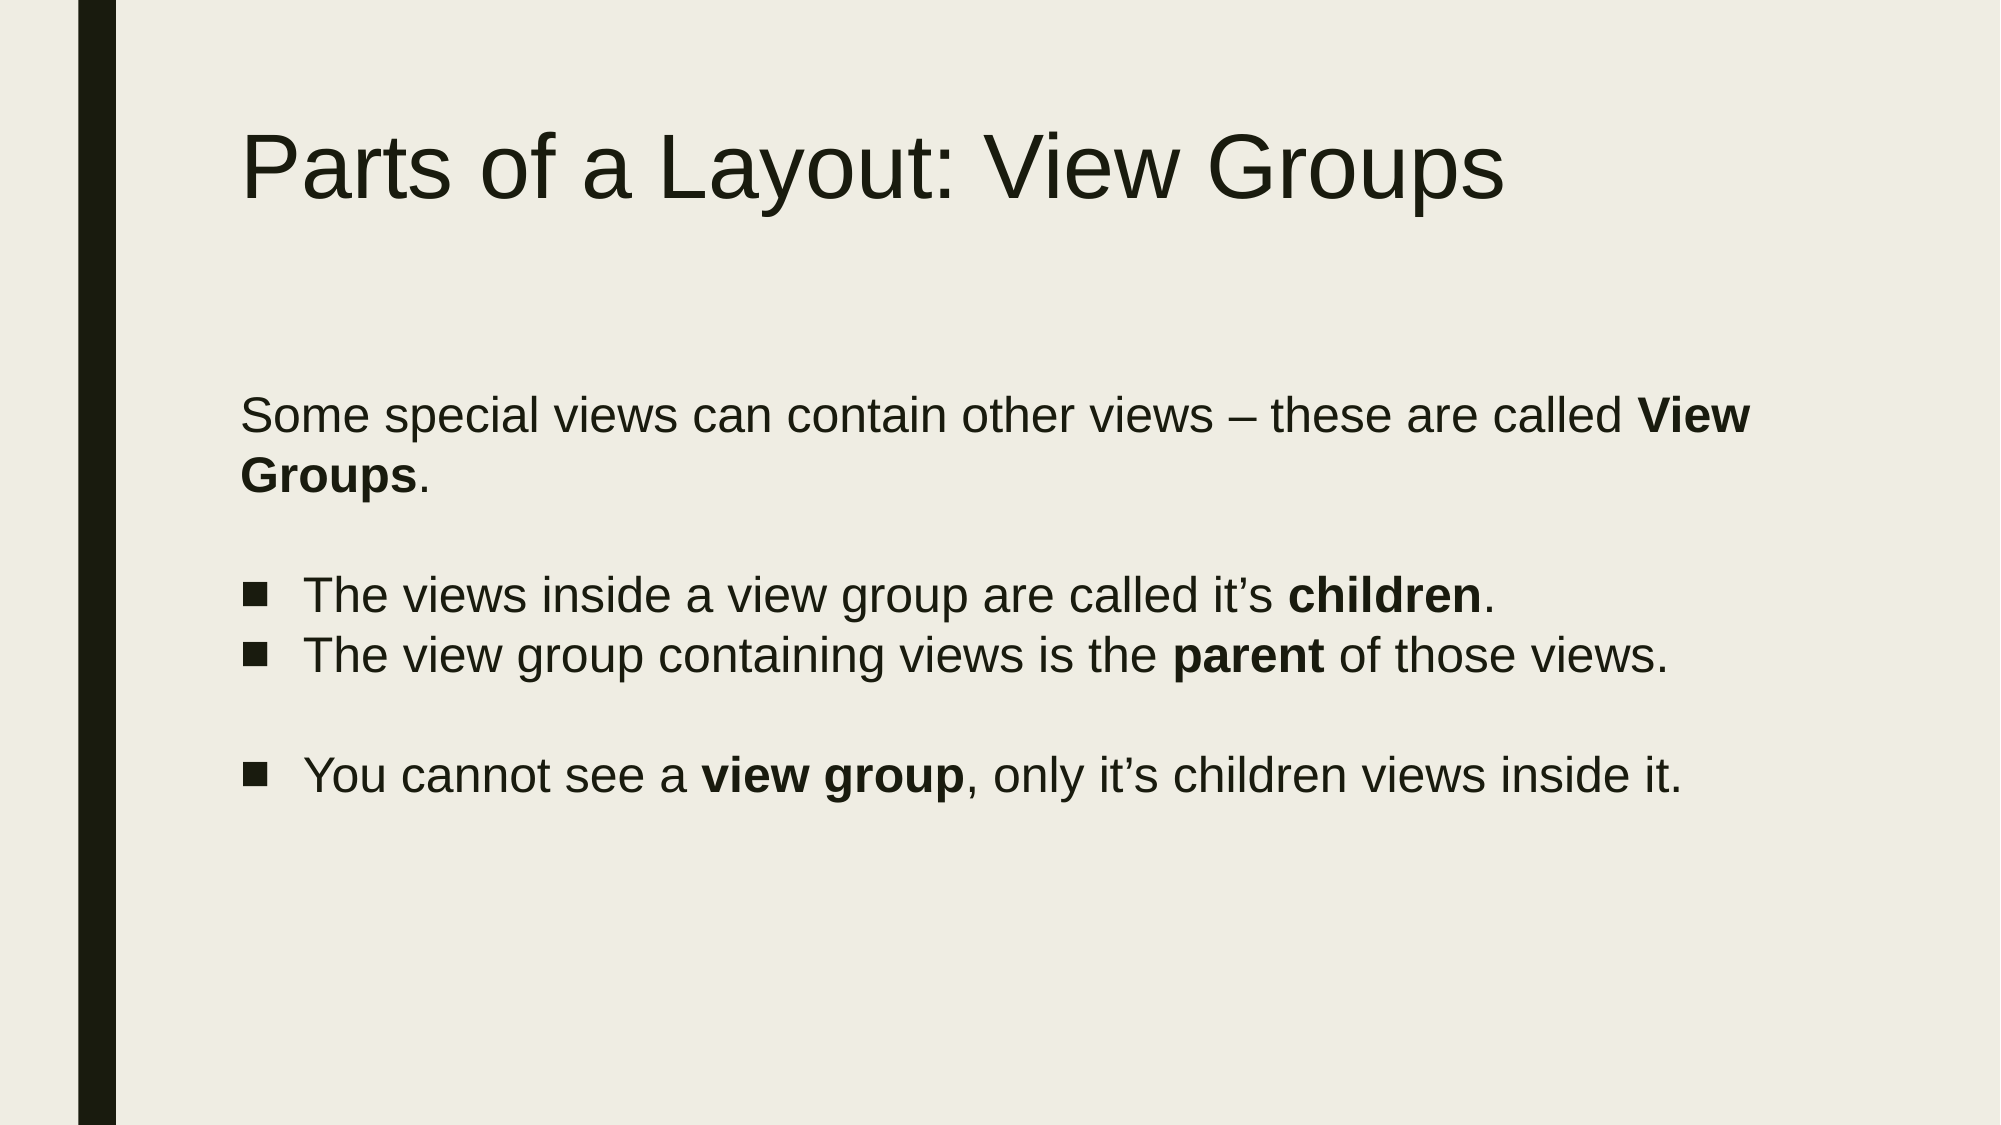

# Parts of a Layout: View Groups
Some special views can contain other views – these are called View Groups.

The views inside a view group are called it’s children.
The view group containing views is the parent of those views.

You cannot see a view group, only it’s children views inside it.